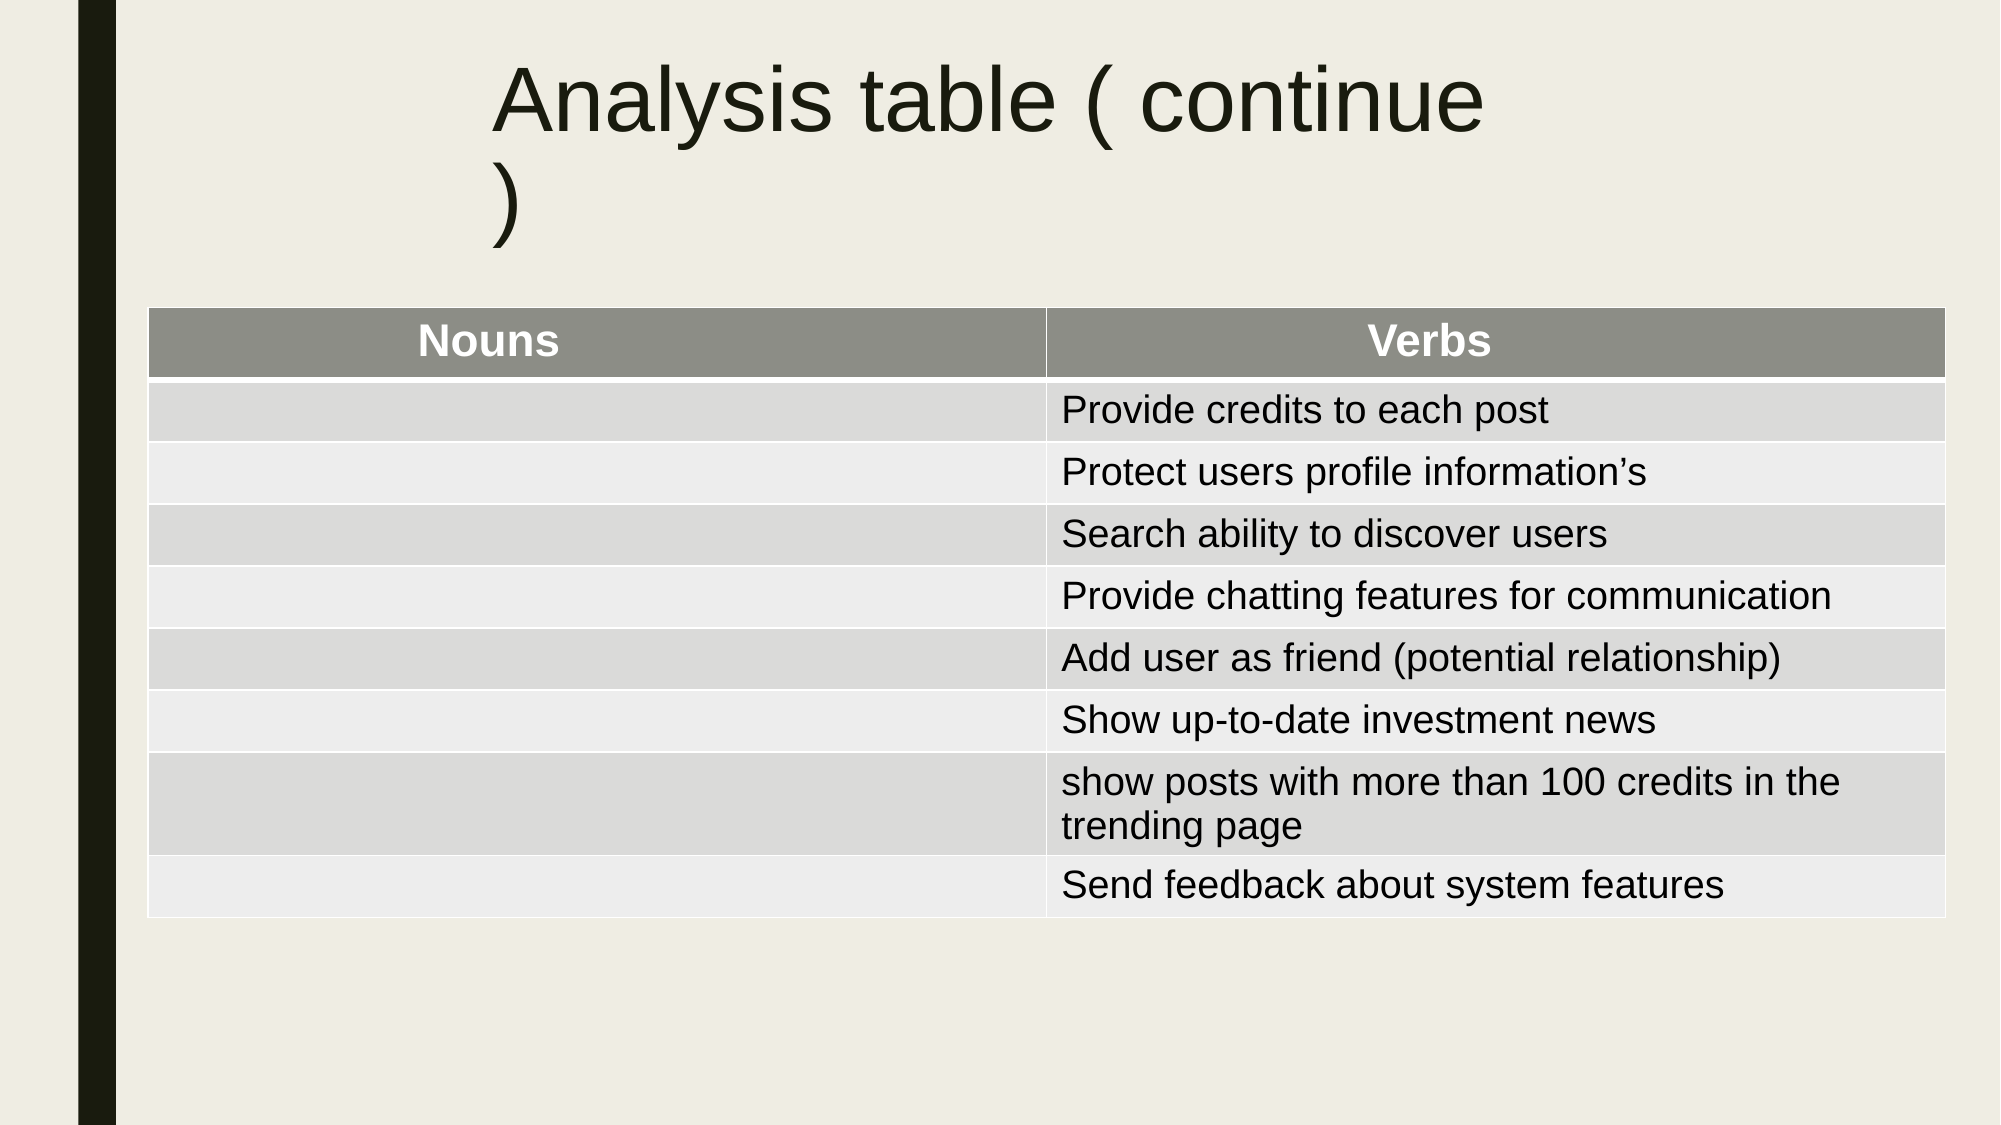

# Analysis table ( continue )
| Nouns | Verbs |
| --- | --- |
|  | Provide credits to each post |
|  | Protect users profile information’s |
|  | Search ability to discover users |
|  | Provide chatting features for communication |
|  | Add user as friend (potential relationship) |
|  | Show up-to-date investment news |
|  | show posts with more than 100 credits in the trending page |
|  | Send feedback about system features |